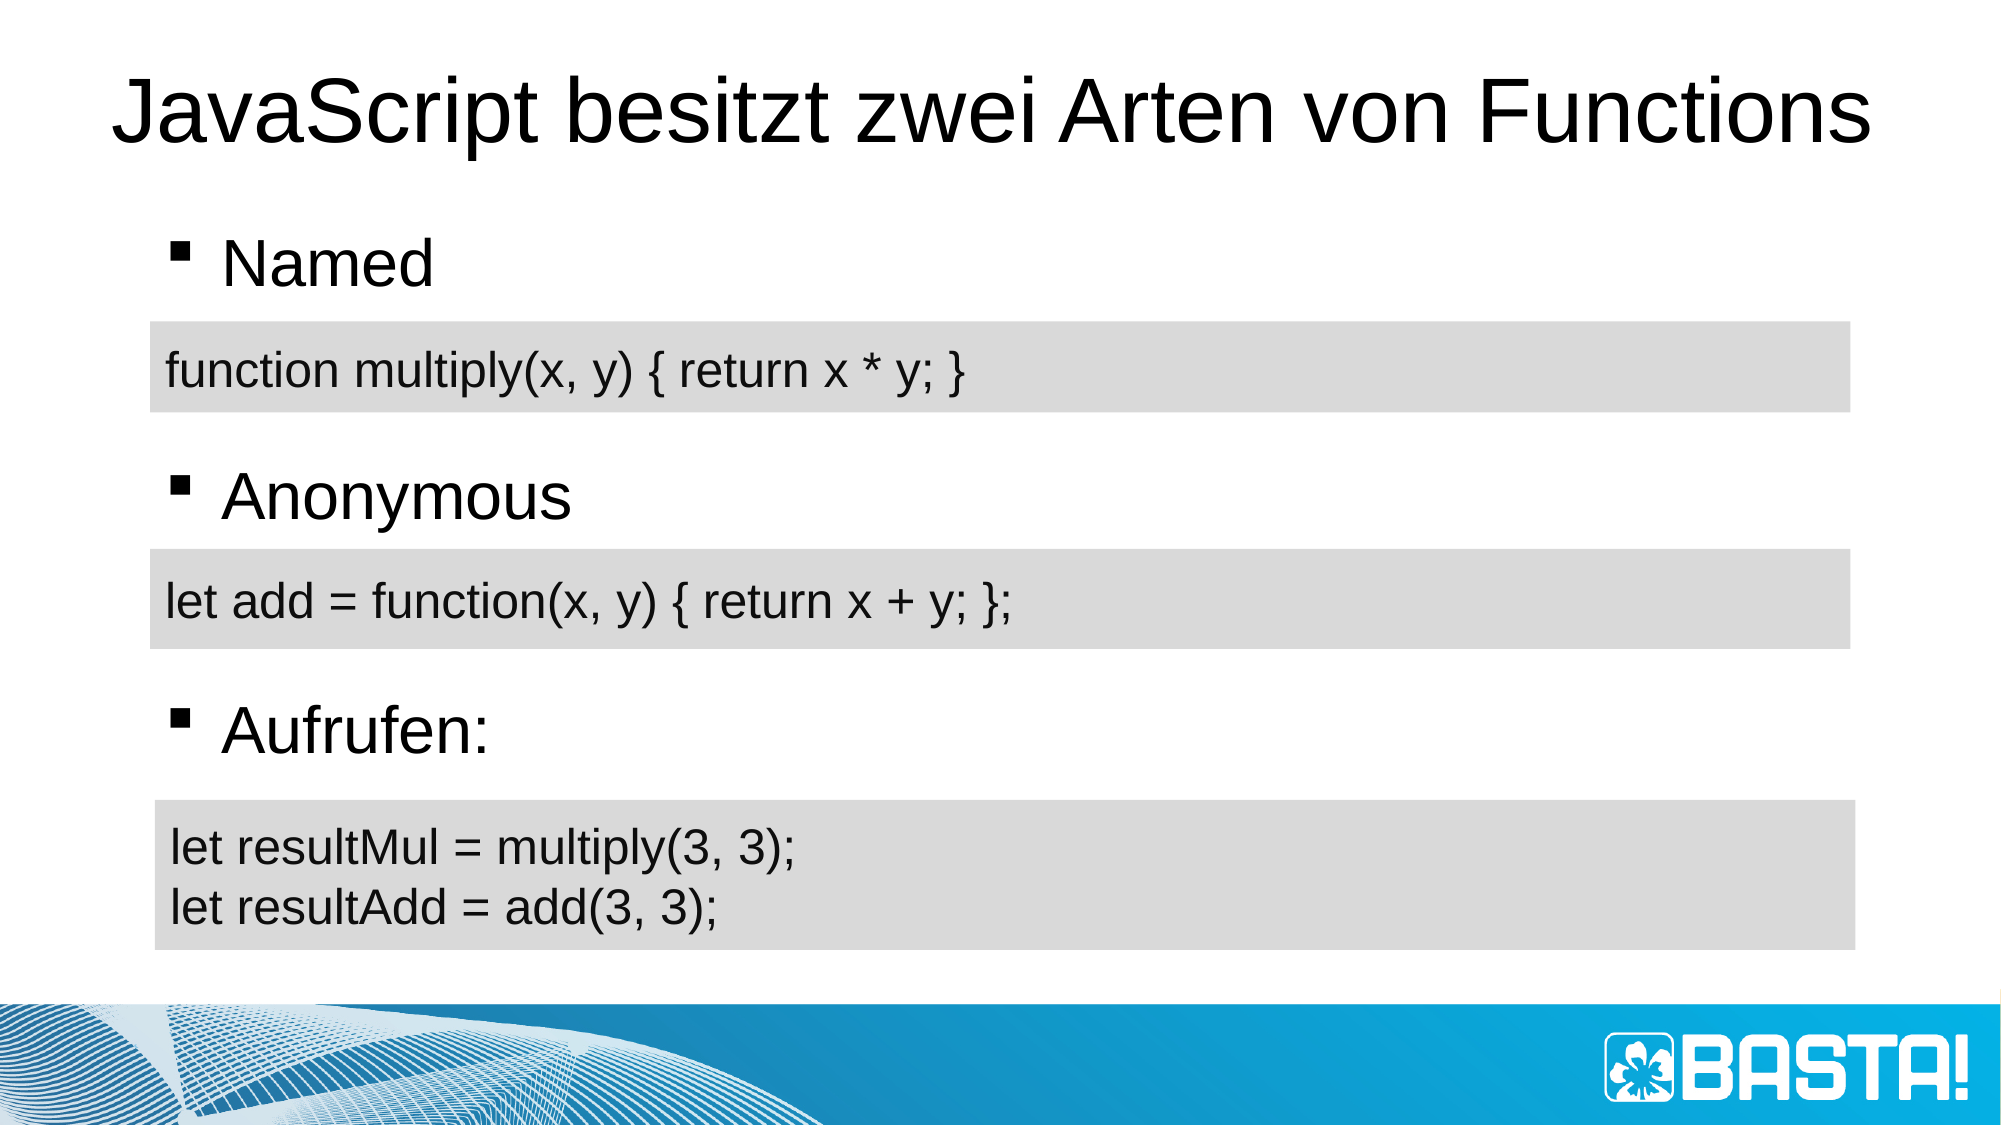

# JavaScript besitzt zwei Arten von Functions
Named

Anonymous

Aufrufen:
function multiply(x, y) { return x * y; }
let add = function(x, y) { return x + y; };
let resultMul = multiply(3, 3);
let resultAdd = add(3, 3);